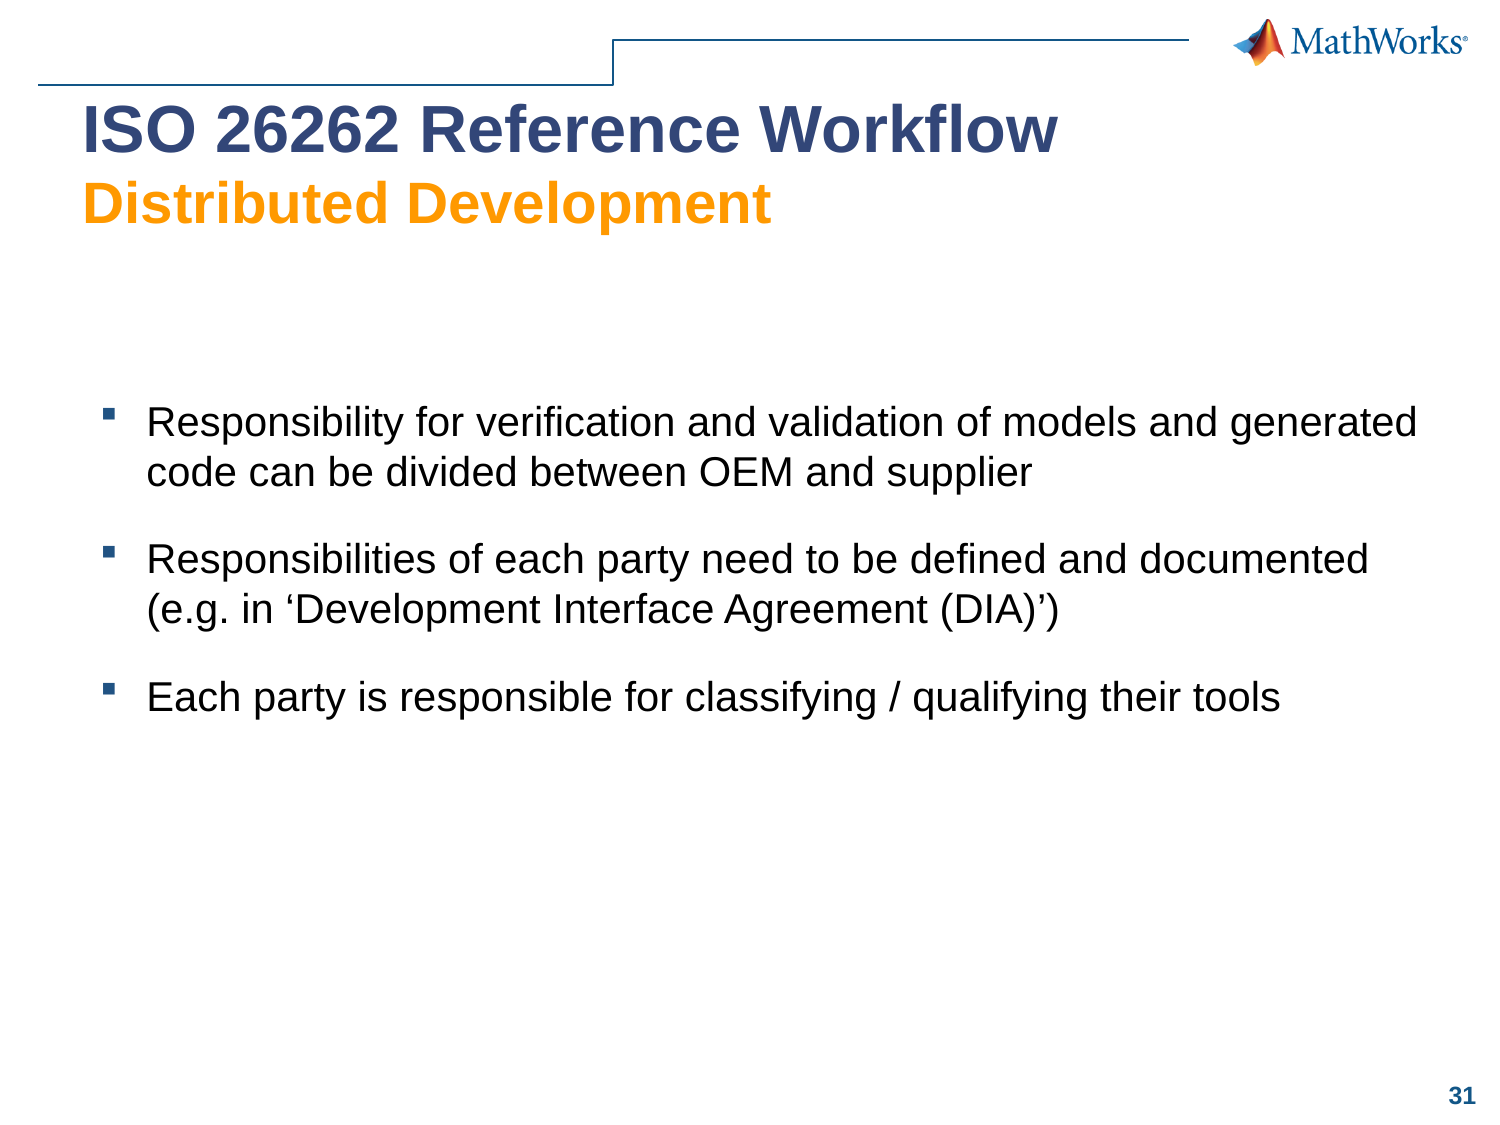

ISO 26262 Reference Workflow
Distributed Development

Responsibility for verification and validation of models and generated code can be divided between OEM and supplier
Responsibilities of each party need to be defined and documented (e.g. in ‘Development Interface Agreement (DIA)’)
Each party is responsible for classifying / qualifying their tools